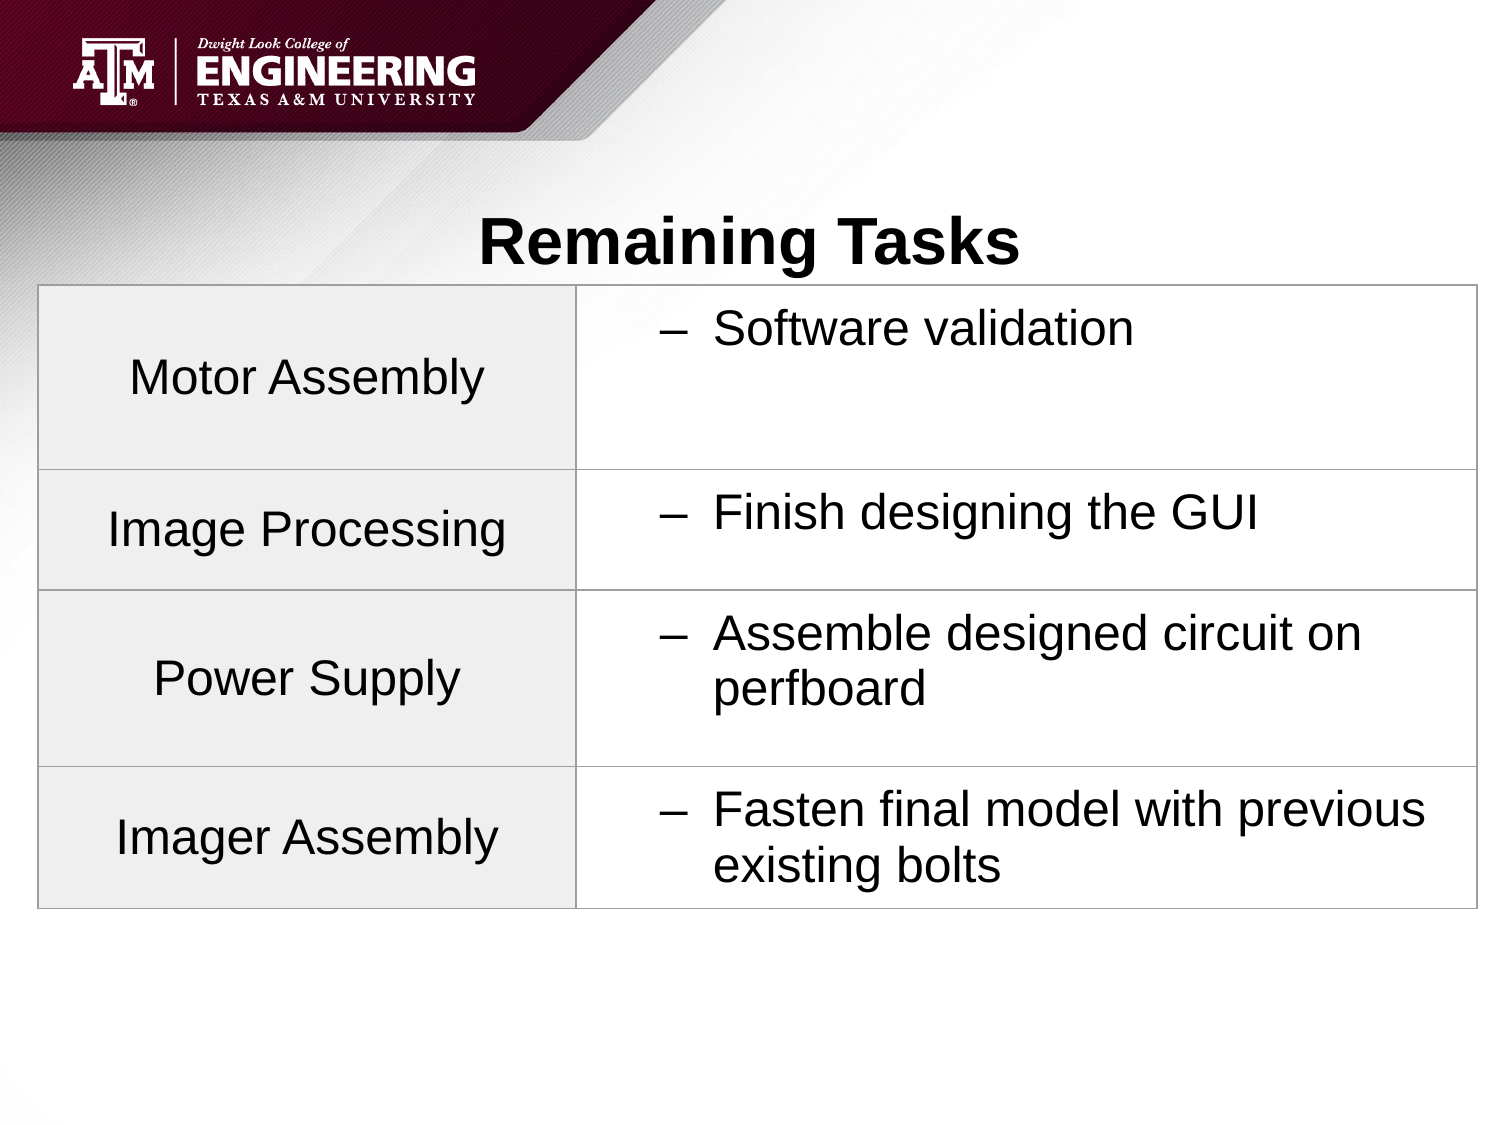

# Remaining Tasks
| Motor Assembly | Software validation |
| --- | --- |
| Image Processing | Finish designing the GUI |
| Power Supply | Assemble designed circuit on perfboard |
| Imager Assembly | Fasten final model with previous existing bolts |